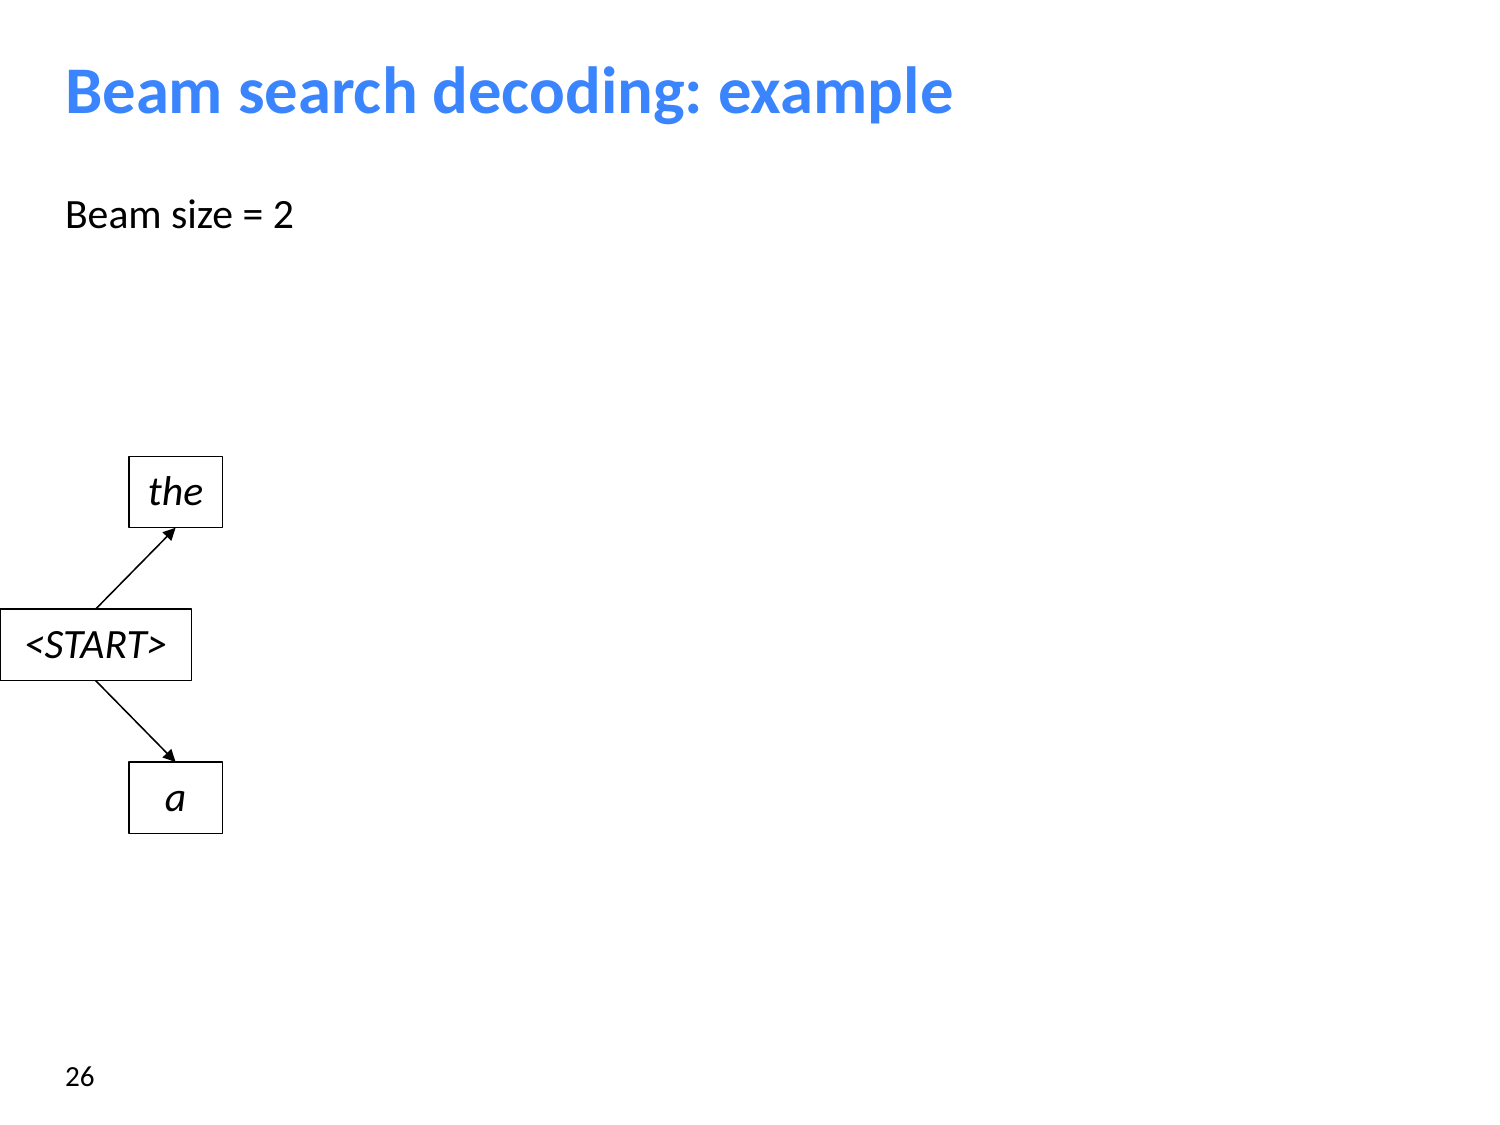

# Beam search decoding: example
Beam size = 2
the
a
<START>
26